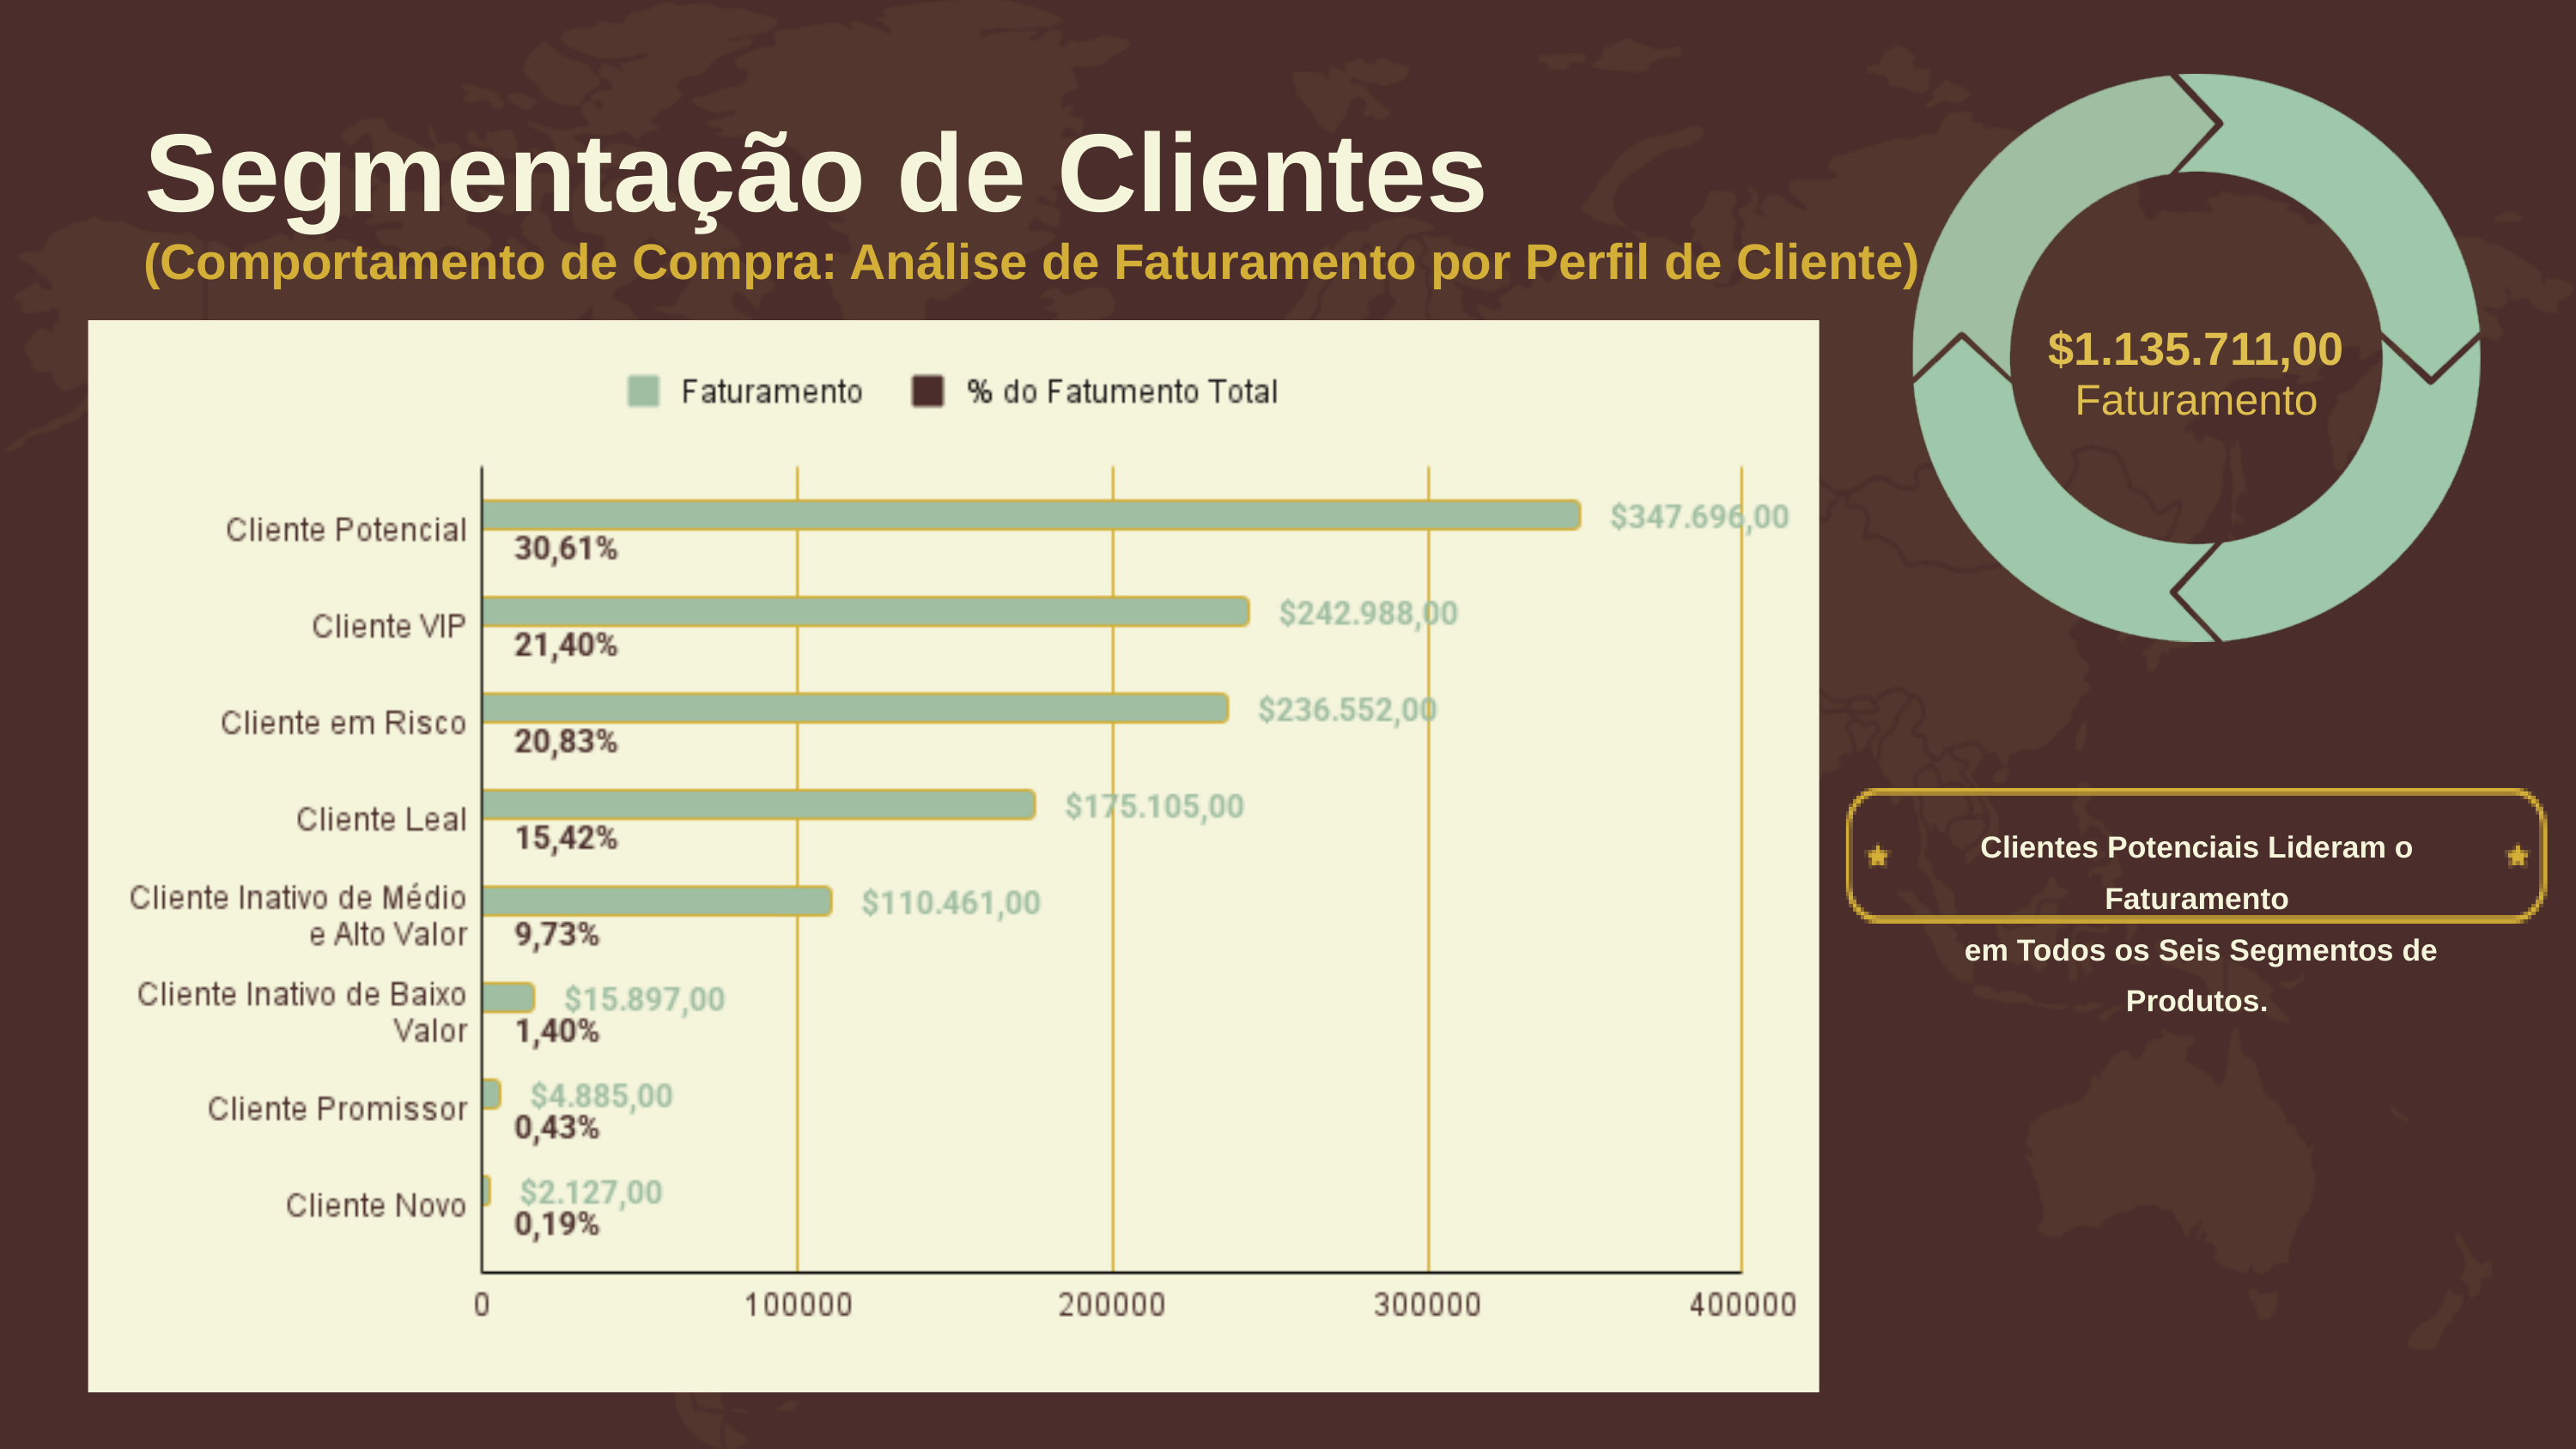

Segmentação de Clientes

(Comportamento de Compra: Análise de Faturamento por Perfil de Cliente)
$1.135.711,00

Faturamento

Clientes Potenciais Lideram o Faturamento
 em Todos os Seis Segmentos de Produtos.